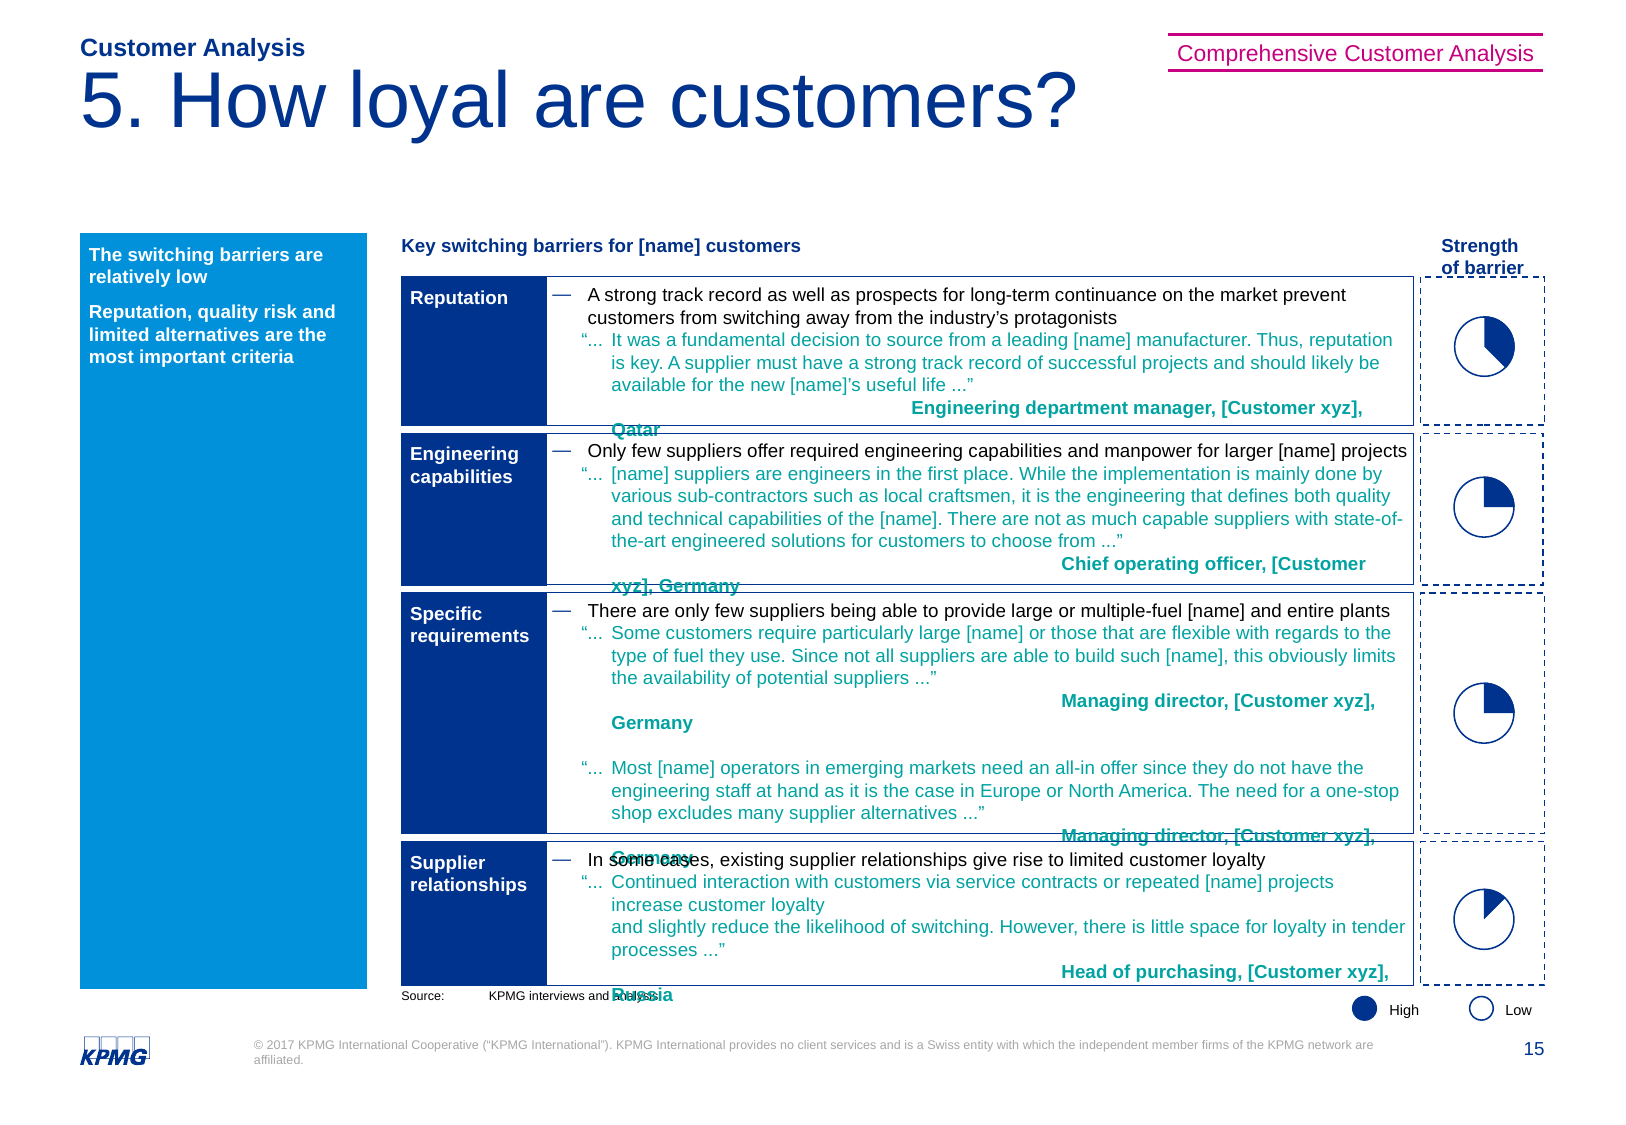

Customer Analysis
Comprehensive Customer Analysis
# 5. How loyal are customers?
The switching barriers are relatively low
Reputation, quality risk and limited alternatives are the most important criteria

Key switching barriers for [name] customers
Strength
of barrier
Reputation
A strong track record as well as prospects for long-term continuance on the market prevent customers from switching away from the industry’s protagonists
“...	It was a fundamental decision to source from a leading [name] manufacturer. Thus, reputation is key. A supplier must have a strong track record of successful projects and should likely be available for the new [name]’s useful life ...”
		Engineering department manager, [Customer xyz], Qatar

Engineering capabilities

Only few suppliers offer required engineering capabilities and manpower for larger [name] projects
“...	[name] suppliers are engineers in the first place. While the implementation is mainly done by various sub-contractors such as local craftsmen, it is the engineering that defines both quality and technical capabilities of the [name]. There are not as much capable suppliers with state-of-the-art engineered solutions for customers to choose from ...”
	 		Chief operating officer, [Customer xyz], Germany

Specific requirements
There are only few suppliers being able to provide large or multiple-fuel [name] and entire plants
“...	Some customers require particularly large [name] or those that are flexible with regards to the type of fuel they use. Since not all suppliers are able to build such [name], this obviously limits the availability of potential suppliers ...”
			Managing director, [Customer xyz], Germany
“...	Most [name] operators in emerging markets need an all-in offer since they do not have the engineering staff at hand as it is the case in Europe or North America. The need for a one-stop shop excludes many supplier alternatives ...”
			Managing director, [Customer xyz], Germany

Supplier relationships
In some cases, existing supplier relationships give rise to limited customer loyalty
“...	Continued interaction with customers via service contracts or repeated [name] projects increase customer loyalty
and slightly reduce the likelihood of switching. However, there is little space for loyalty in tender processes ...”
	 		Head of purchasing, [Customer xyz], Russia

Source:	KPMG interviews and analysis.

High
 Low